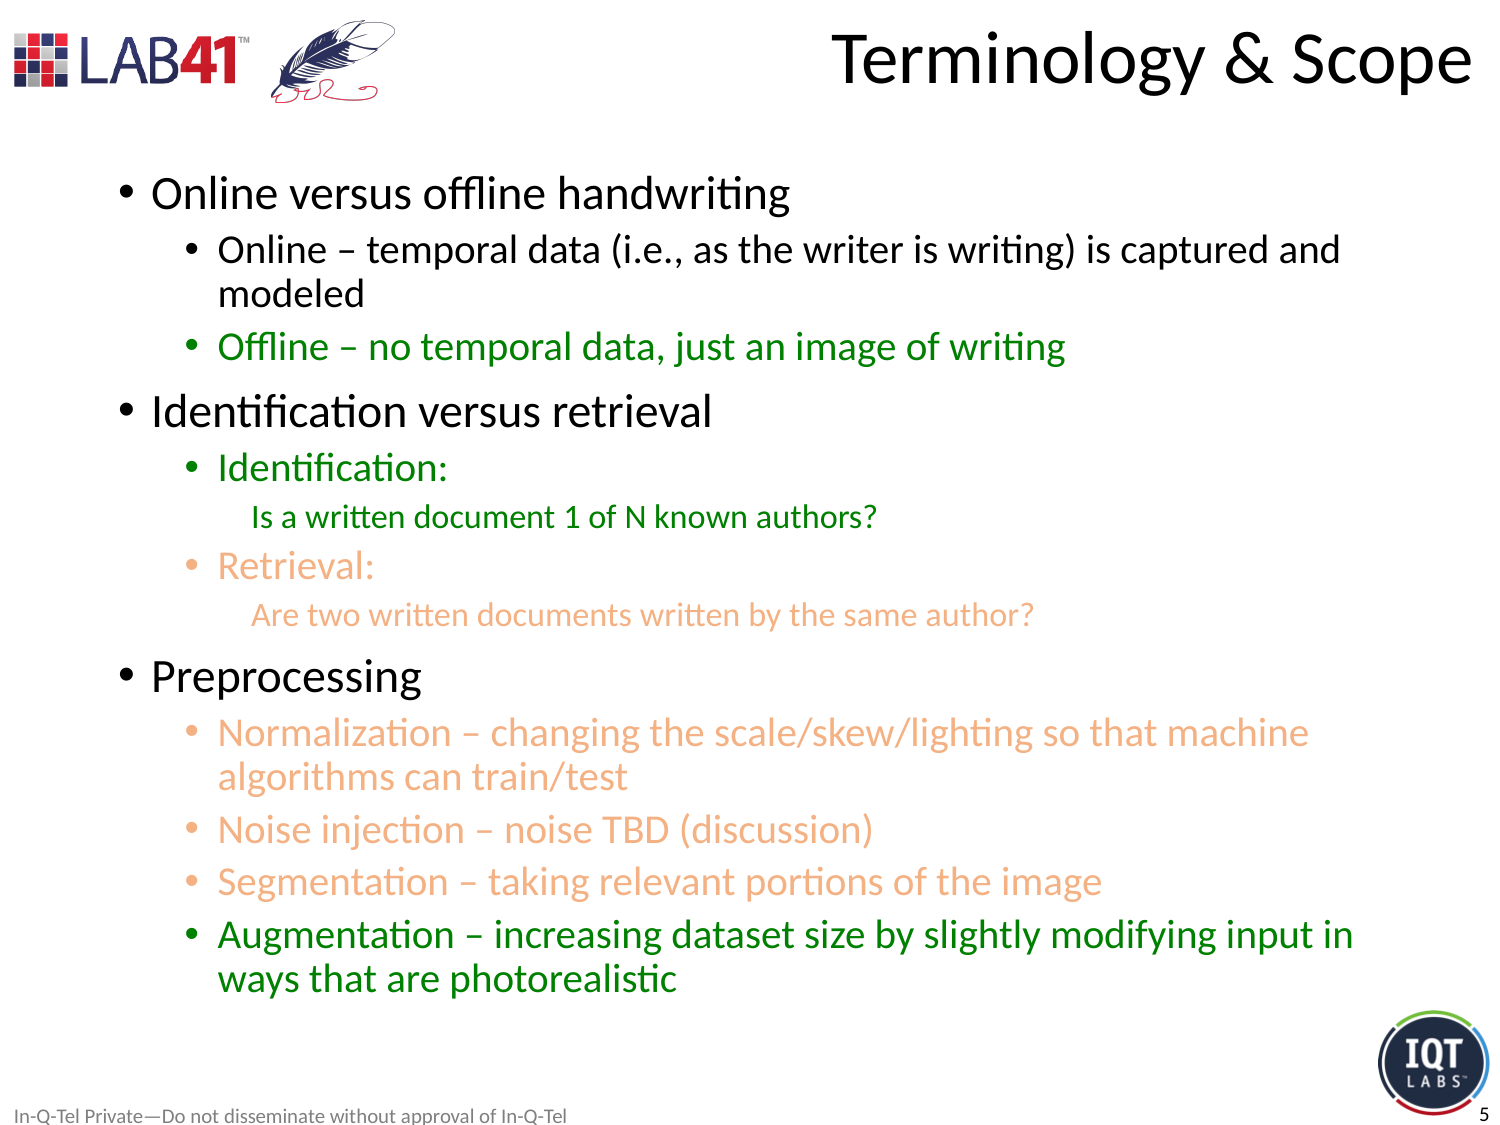

# Terminology & Scope
Online versus offline handwriting
Online – temporal data (i.e., as the writer is writing) is captured and modeled
Offline – no temporal data, just an image of writing
Identification versus retrieval
Identification:
Is a written document 1 of N known authors?
Retrieval:
Are two written documents written by the same author?
Preprocessing
Normalization – changing the scale/skew/lighting so that machine algorithms can train/test
Noise injection – noise TBD (discussion)
Segmentation – taking relevant portions of the image
Augmentation – increasing dataset size by slightly modifying input in ways that are photorealistic